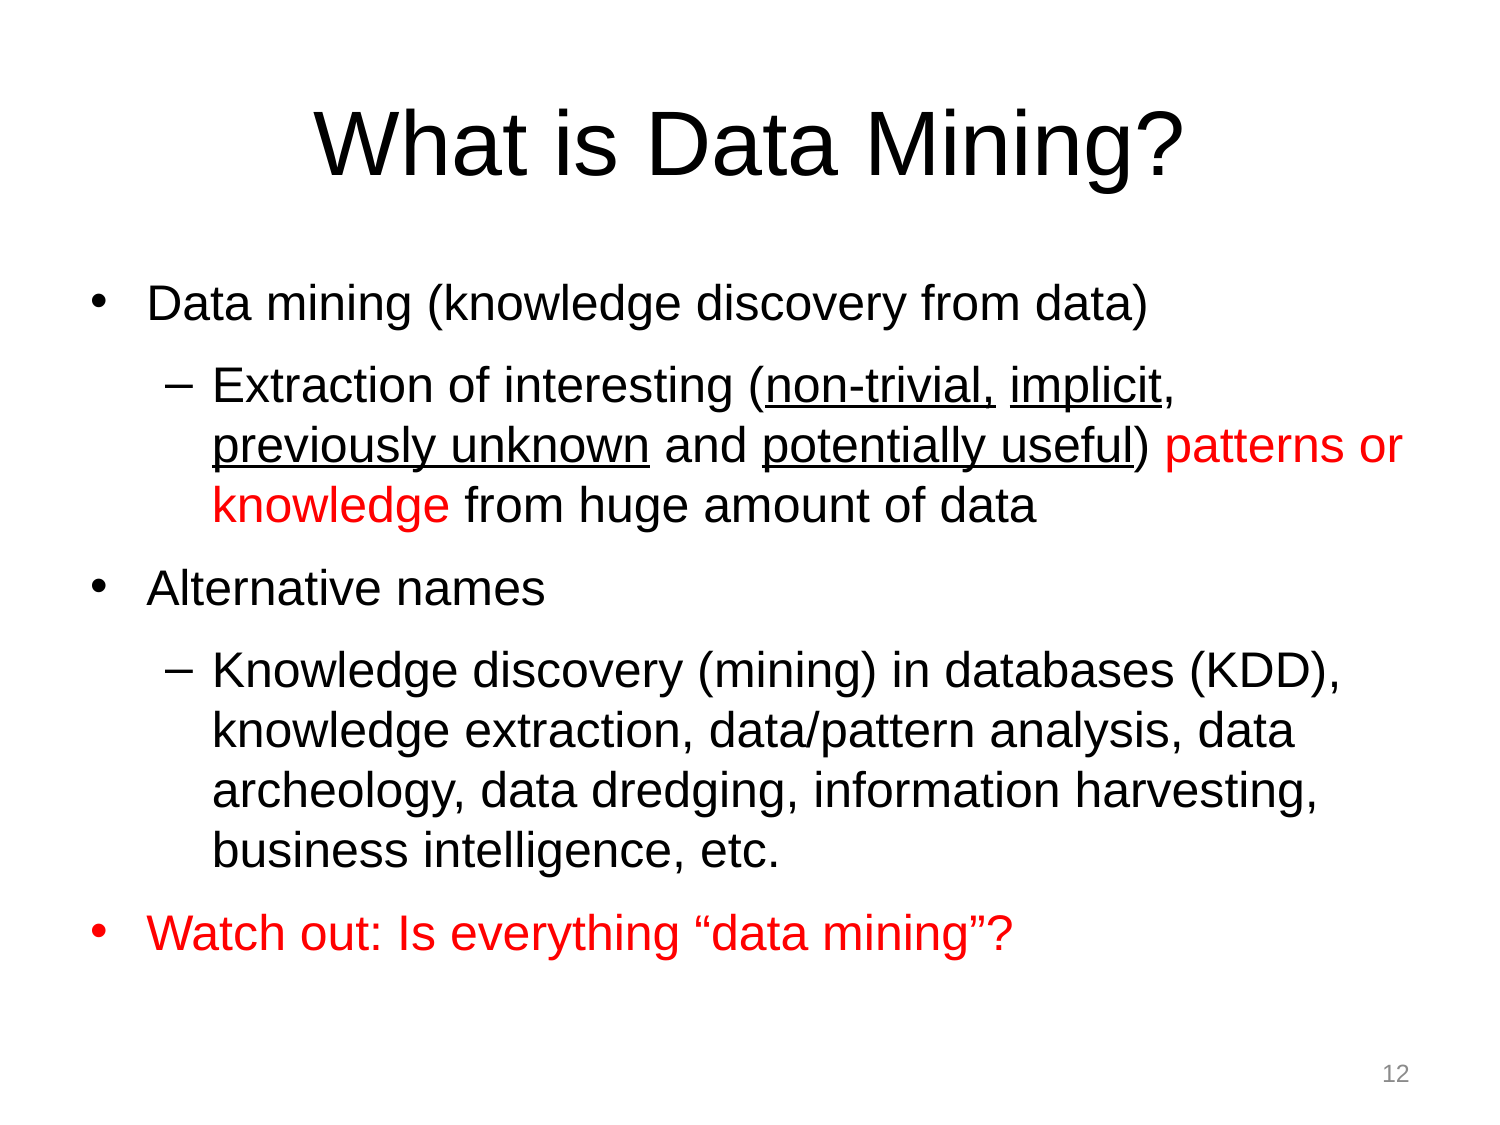

# What is Data Mining?
Data mining (knowledge discovery from data)
Extraction of interesting (non-trivial, implicit, previously unknown and potentially useful) patterns or knowledge from huge amount of data
Alternative names
Knowledge discovery (mining) in databases (KDD), knowledge extraction, data/pattern analysis, data archeology, data dredging, information harvesting, business intelligence, etc.
Watch out: Is everything “data mining”?
12